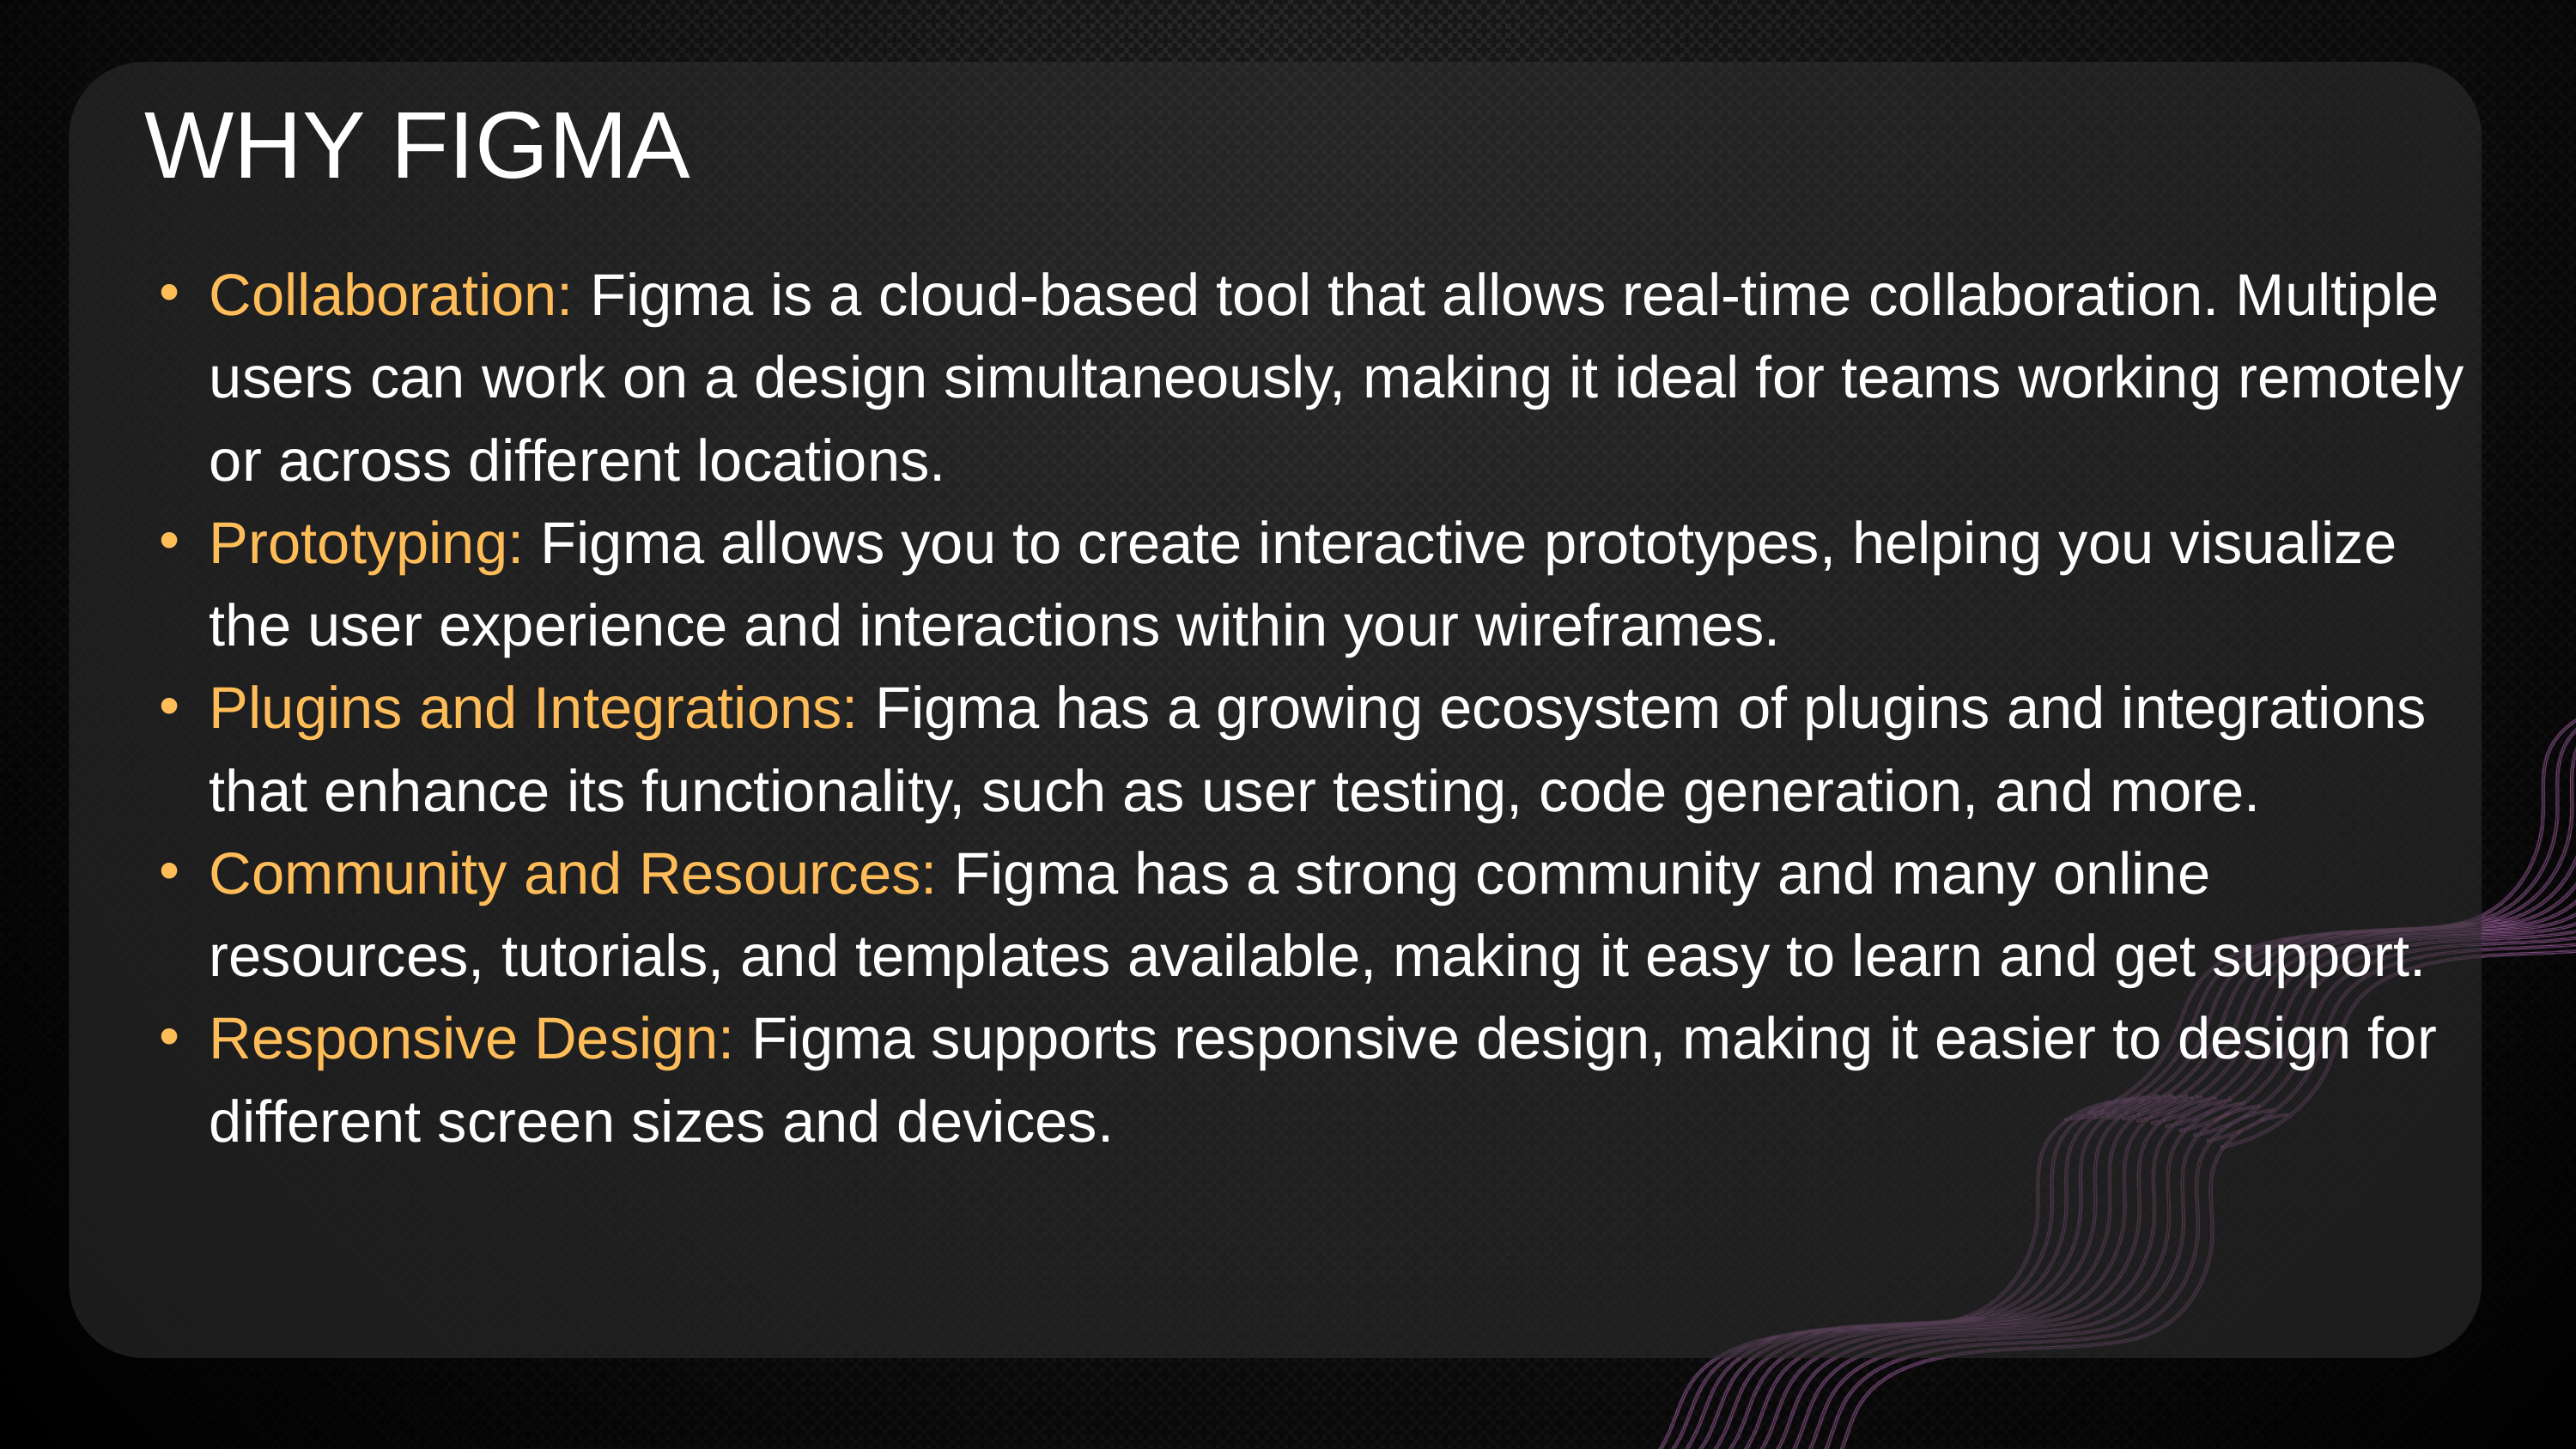

WHY FIGMA
Collaboration: Figma is a cloud-based tool that allows real-time collaboration. Multiple users can work on a design simultaneously, making it ideal for teams working remotely or across different locations.
Prototyping: Figma allows you to create interactive prototypes, helping you visualize the user experience and interactions within your wireframes.
Plugins and Integrations: Figma has a growing ecosystem of plugins and integrations that enhance its functionality, such as user testing, code generation, and more.
Community and Resources: Figma has a strong community and many online resources, tutorials, and templates available, making it easy to learn and get support.
Responsive Design: Figma supports responsive design, making it easier to design for different screen sizes and devices.